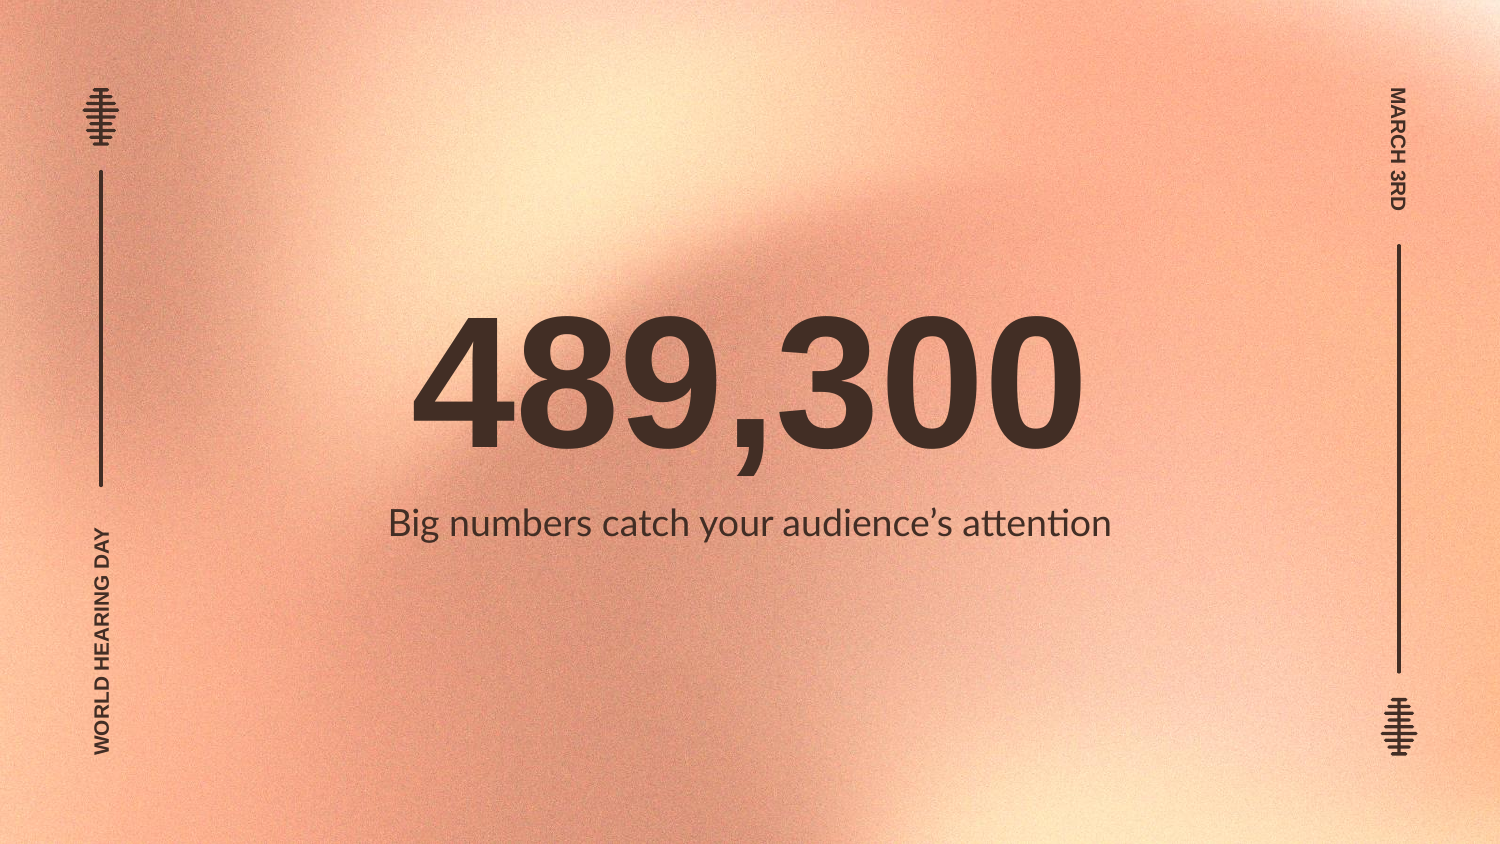

MARCH 3RD
# 489,300
Big numbers catch your audience’s attention
WORLD HEARING DAY